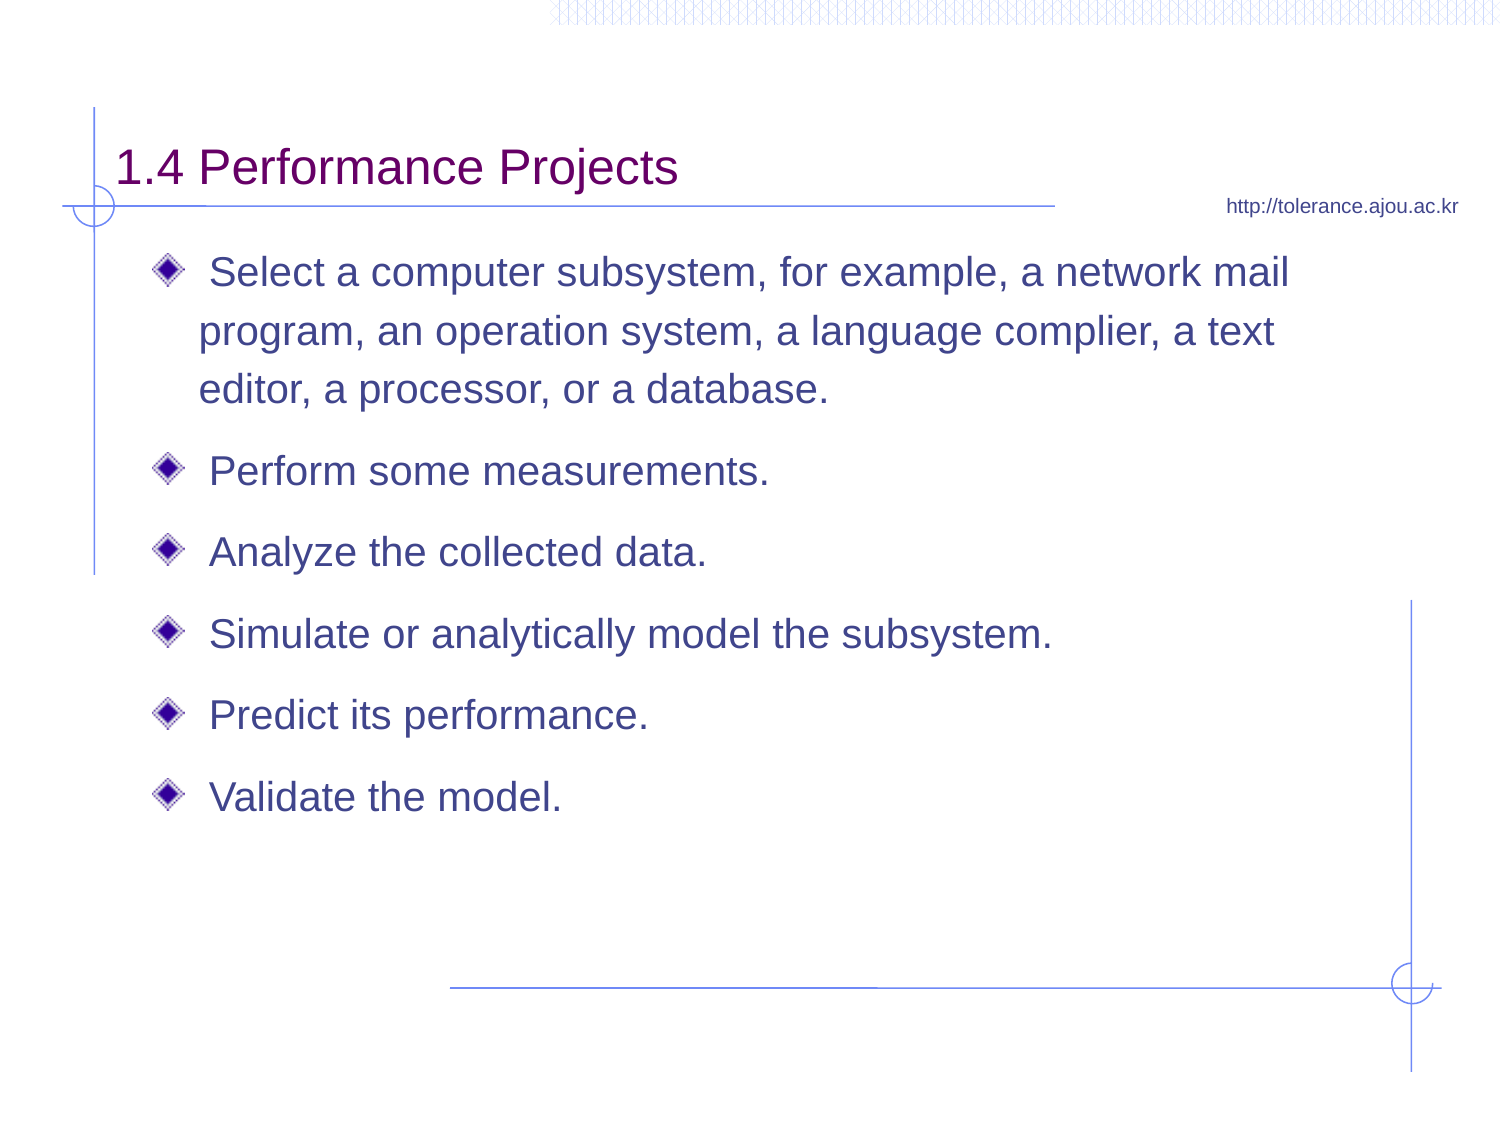

# 1.4 Performance Projects
Select a computer subsystem, for example, a network mail
    program, an operation system, a language complier, a text
    editor, a processor, or a database.

Perform some measurements.

Analyze the collected data.

Simulate or analytically model the subsystem.

Predict its performance.

Validate the model.